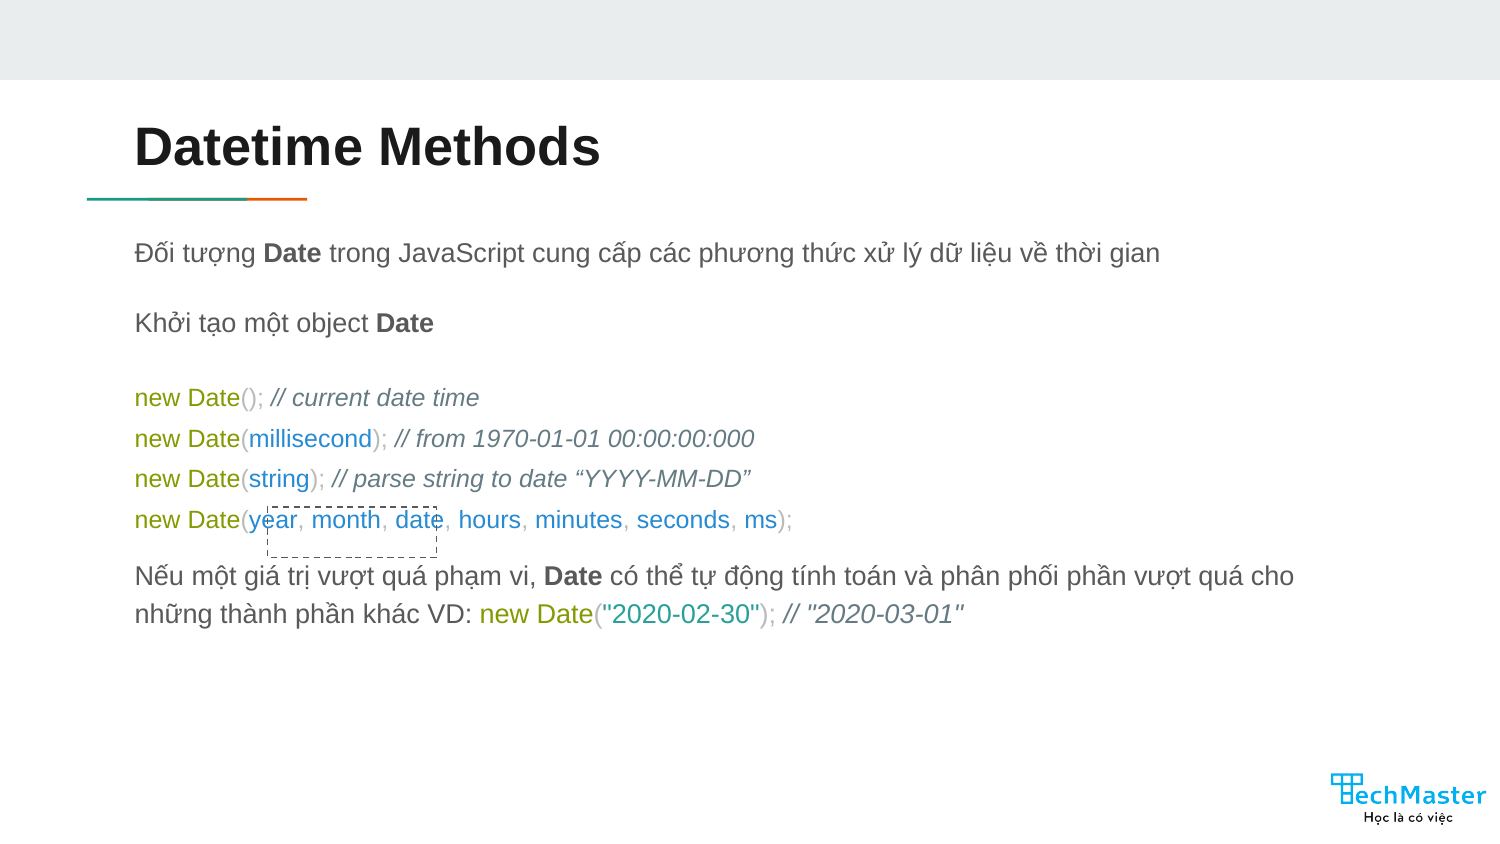

# Datetime Methods
Đối tượng Date trong JavaScript cung cấp các phương thức xử lý dữ liệu về thời gian
Khởi tạo một object Date
new Date(); // current date time
new Date(millisecond); // from 1970-01-01 00:00:00:000
new Date(string); // parse string to date “YYYY-MM-DD”
new Date(year, month, date, hours, minutes, seconds, ms);
Nếu một giá trị vượt quá phạm vi, Date có thể tự động tính toán và phân phối phần vượt quá cho những thành phần khác VD: new Date("2020-02-30"); // "2020-03-01"